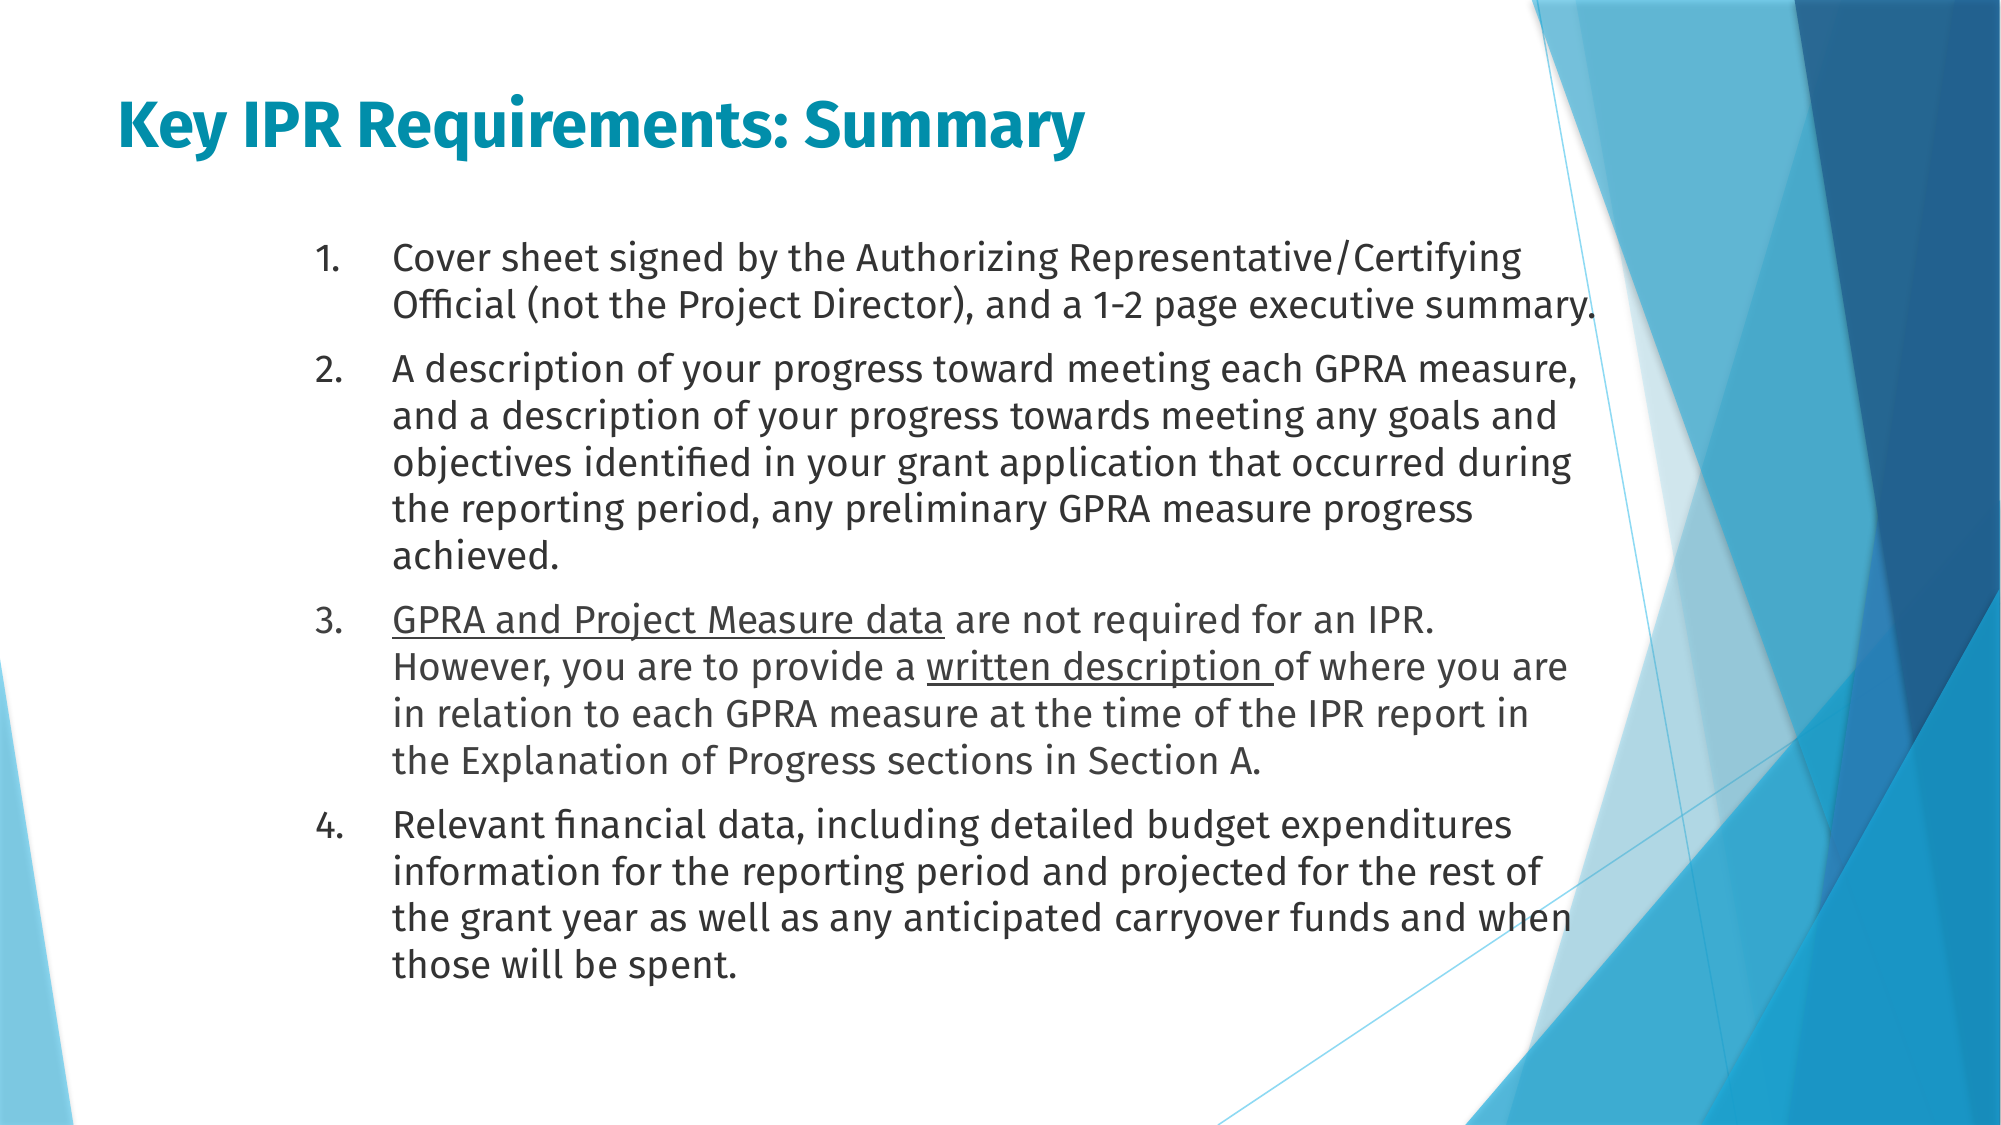

# Key IPR Requirements: Summary
Cover sheet signed by the Authorizing Representative/Certifying Official (not the Project Director), and a 1-2 page executive summary.
A description of your progress toward meeting each GPRA measure, and a description of your progress towards meeting any goals and objectives identified in your grant application that occurred during the reporting period, any preliminary GPRA measure progress achieved.
GPRA and Project Measure data are not required for an IPR. However, you are to provide a written description of where you are in relation to each GPRA measure at the time of the IPR report in the Explanation of Progress sections in Section A.
Relevant financial data, including detailed budget expenditures information for the reporting period and projected for the rest of the grant year as well as any anticipated carryover funds and when those will be spent.